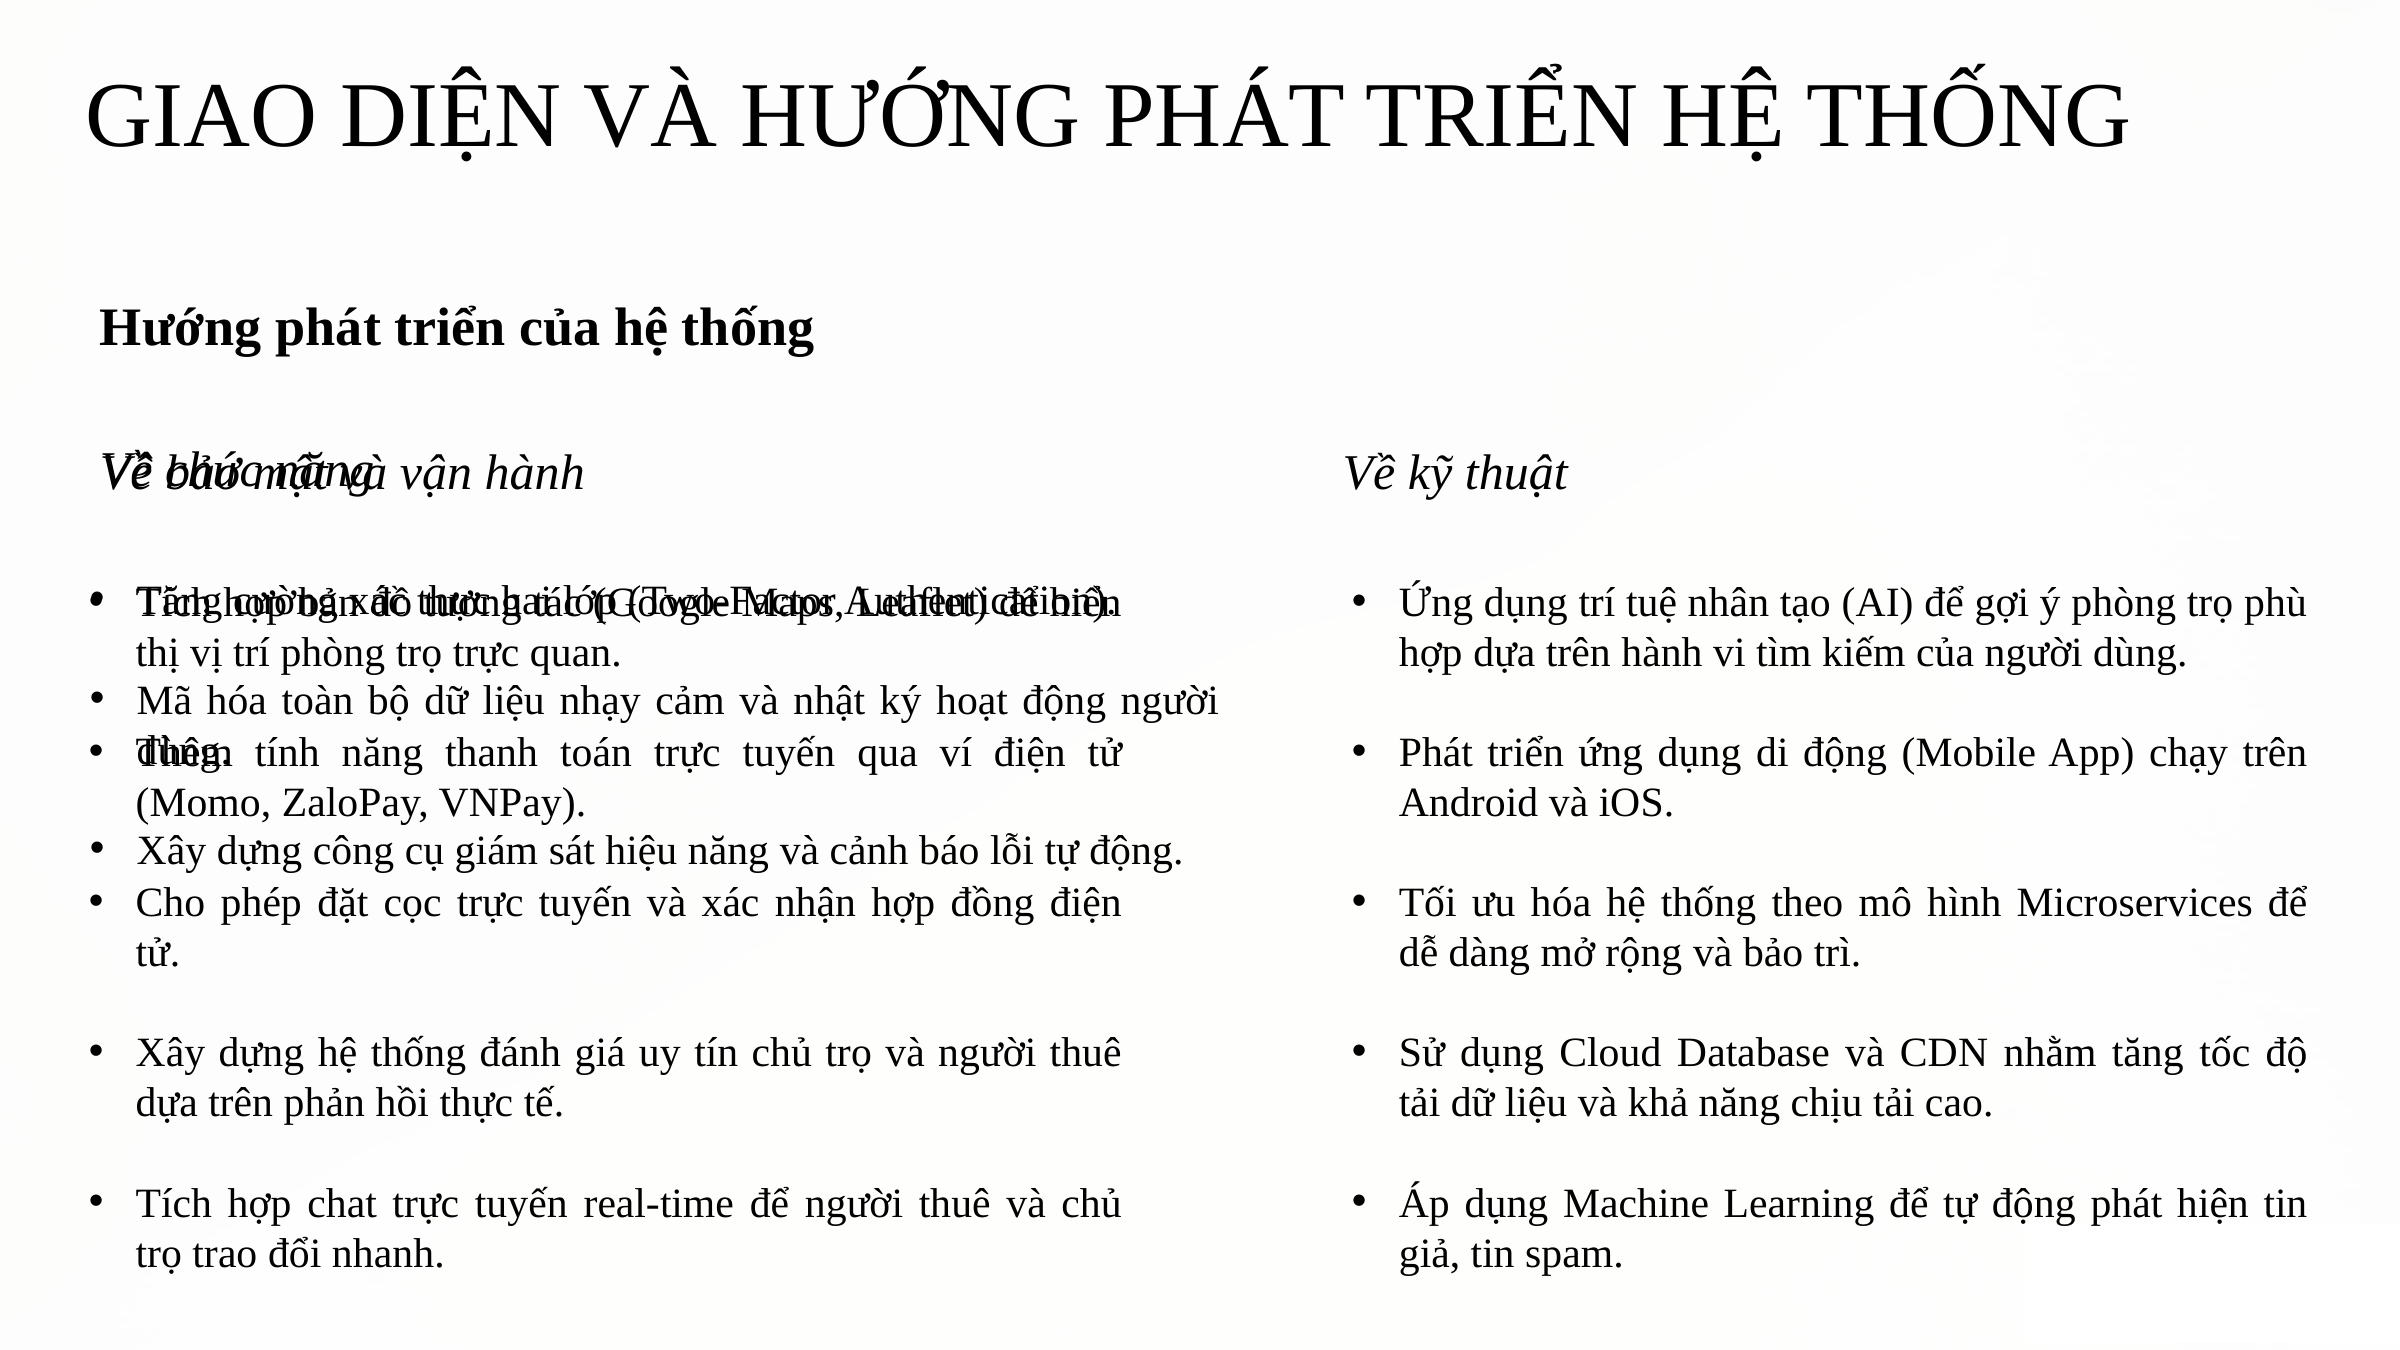

GIAO DIỆN VÀ HƯỚNG PHÁT TRIỂN HỆ THỐNG
Hướng phát triển của hệ thống
Về chức năng
Về bảo mật và vận hành
Về kỹ thuật
Tăng cường xác thực hai lớp (Two-Factor Authentication).

Mã hóa toàn bộ dữ liệu nhạy cảm và nhật ký hoạt động người dùng.

Xây dựng công cụ giám sát hiệu năng và cảnh báo lỗi tự động.
Tích hợp bản đồ tương tác (Google Maps, Leaflet) để hiển thị vị trí phòng trọ trực quan.

Thêm tính năng thanh toán trực tuyến qua ví điện tử (Momo, ZaloPay, VNPay).

Cho phép đặt cọc trực tuyến và xác nhận hợp đồng điện tử.

Xây dựng hệ thống đánh giá uy tín chủ trọ và người thuê dựa trên phản hồi thực tế.

Tích hợp chat trực tuyến real-time để người thuê và chủ trọ trao đổi nhanh.
Ứng dụng trí tuệ nhân tạo (AI) để gợi ý phòng trọ phù hợp dựa trên hành vi tìm kiếm của người dùng.

Phát triển ứng dụng di động (Mobile App) chạy trên Android và iOS.

Tối ưu hóa hệ thống theo mô hình Microservices để dễ dàng mở rộng và bảo trì.

Sử dụng Cloud Database và CDN nhằm tăng tốc độ tải dữ liệu và khả năng chịu tải cao.

Áp dụng Machine Learning để tự động phát hiện tin giả, tin spam.